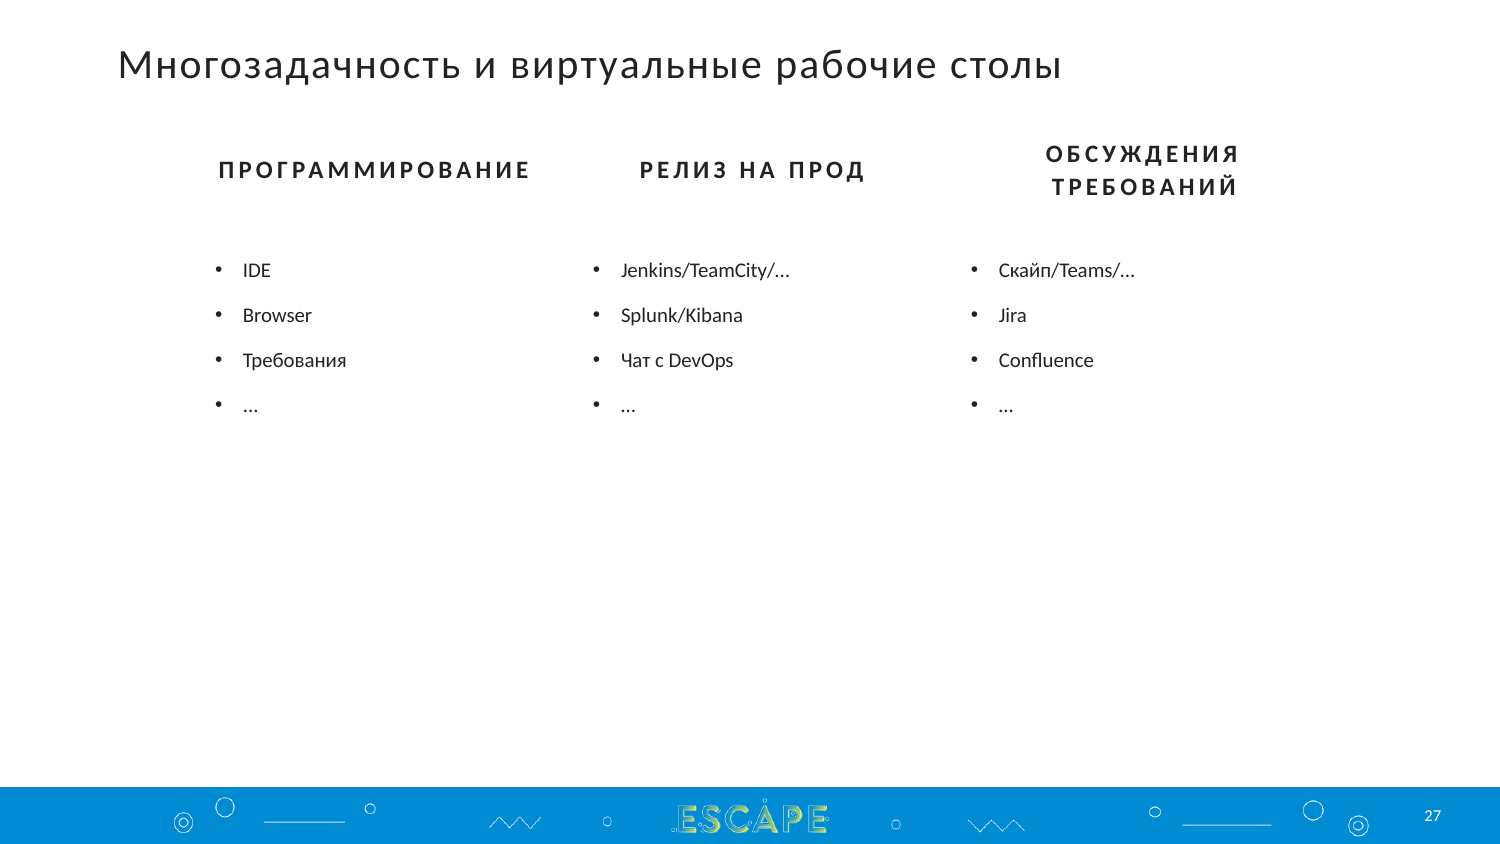

Многозадачность и виртуальные рабочие столы
Программирование
Релиз на прод
Обсуждения требований
IDE
Browser
Требования
...
Jenkins/TeamCity/…
Splunk/Kibana
Чат с DevOps
…
Скайп/Teams/…
Jira
Confluence
…
27